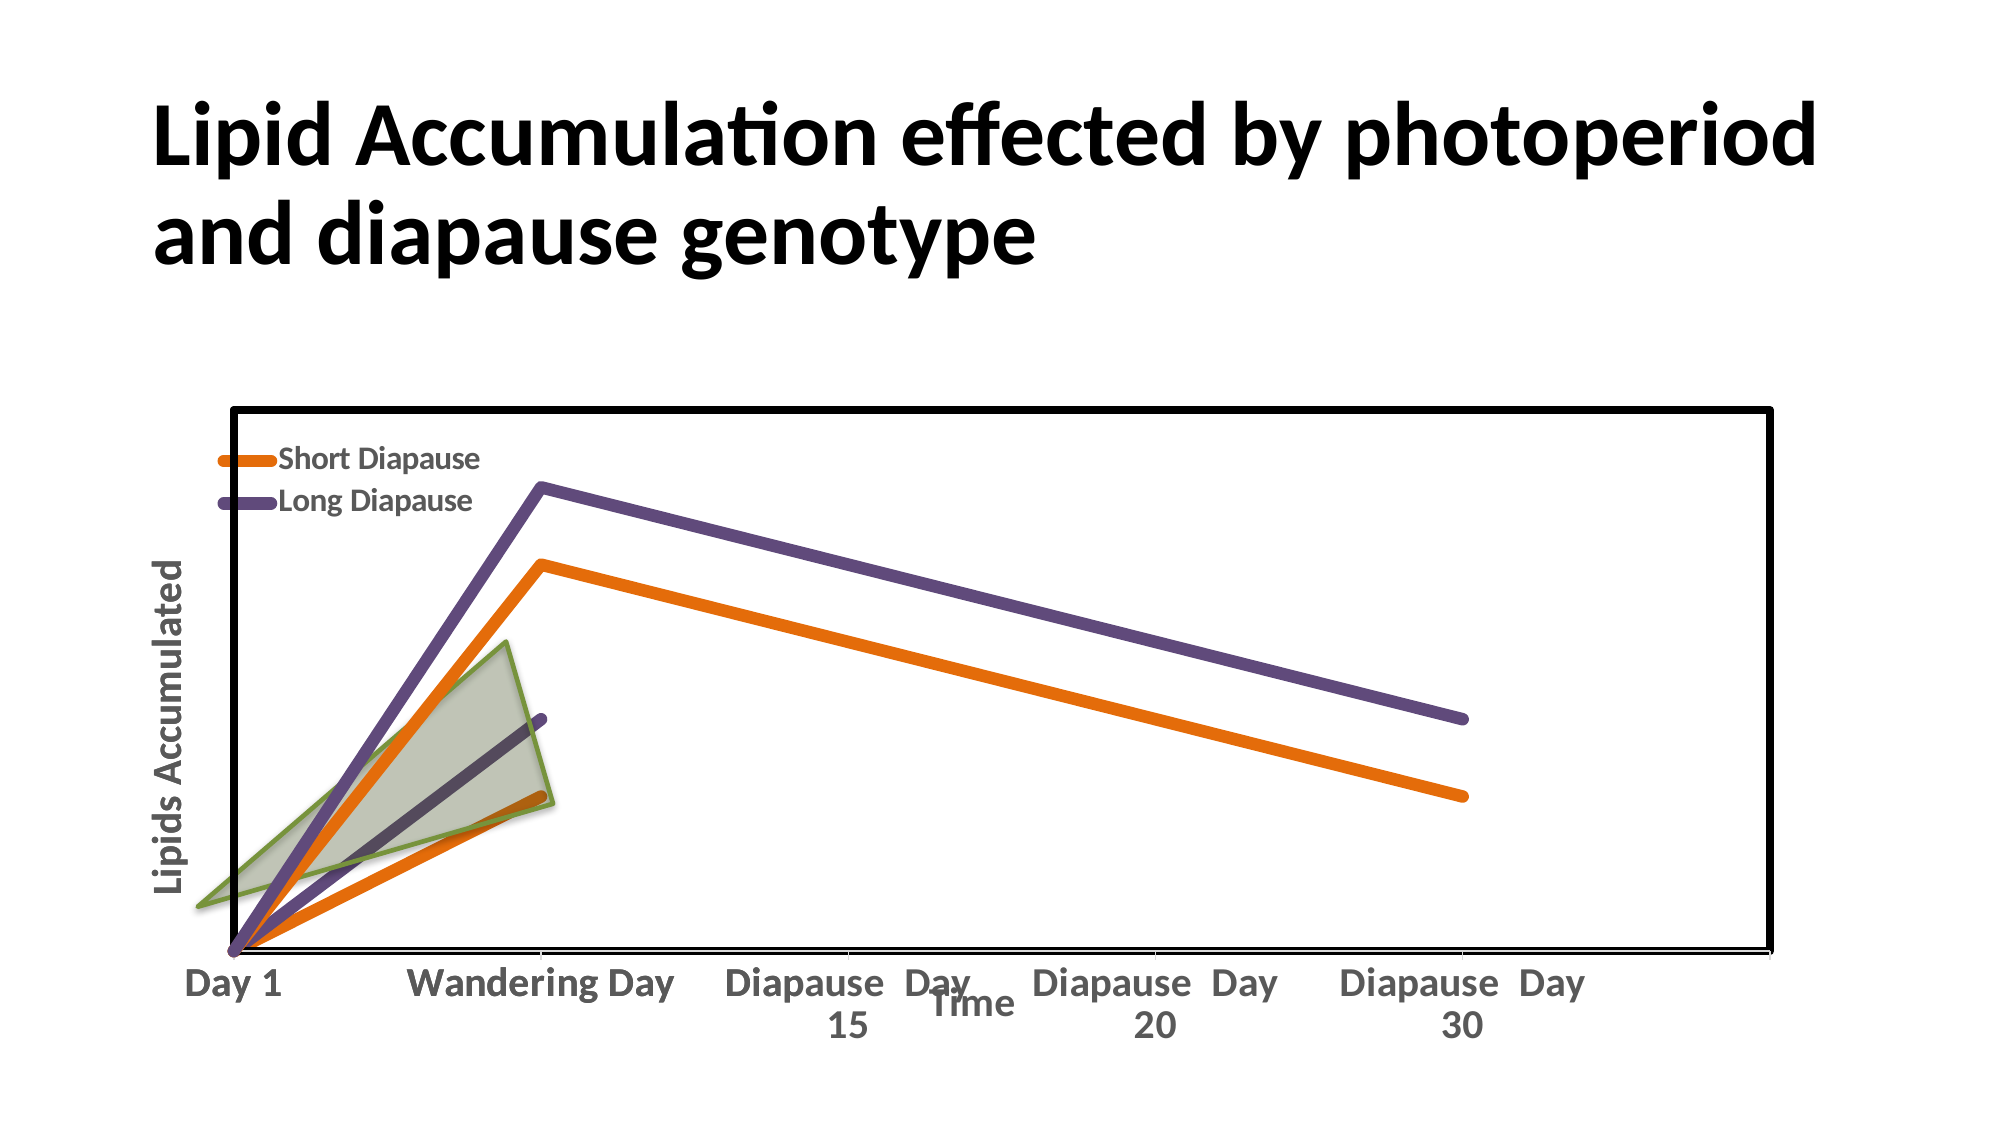

Lipid Accumulation effected by photoperiod and diapause genotype

### Chart

| Category | Short Diapause | Long Diapause |
|---|---|---|
| Day 1 | 0.0 | 0.0 |
| Wandering Day | 20.0 | 30.0 |
| Diapause  Day 15 | None | None |
| Diapause  Day 20 | None | None |
| Diapause  Day 30 | None | None |

### Chart

| Category | Short Diapause | Long Diapause |
|---|---|---|
| Day 1 | 0.0 | 0.0 |
| Wandering Day | 50.0 | 60.0 |
| Diapause  Day 15 | 40.0 | 50.0 |
| Diapause  Day 20 | 30.0 | 40.0 |
| Diapause  Day 30 | 20.0 | 30.0 |